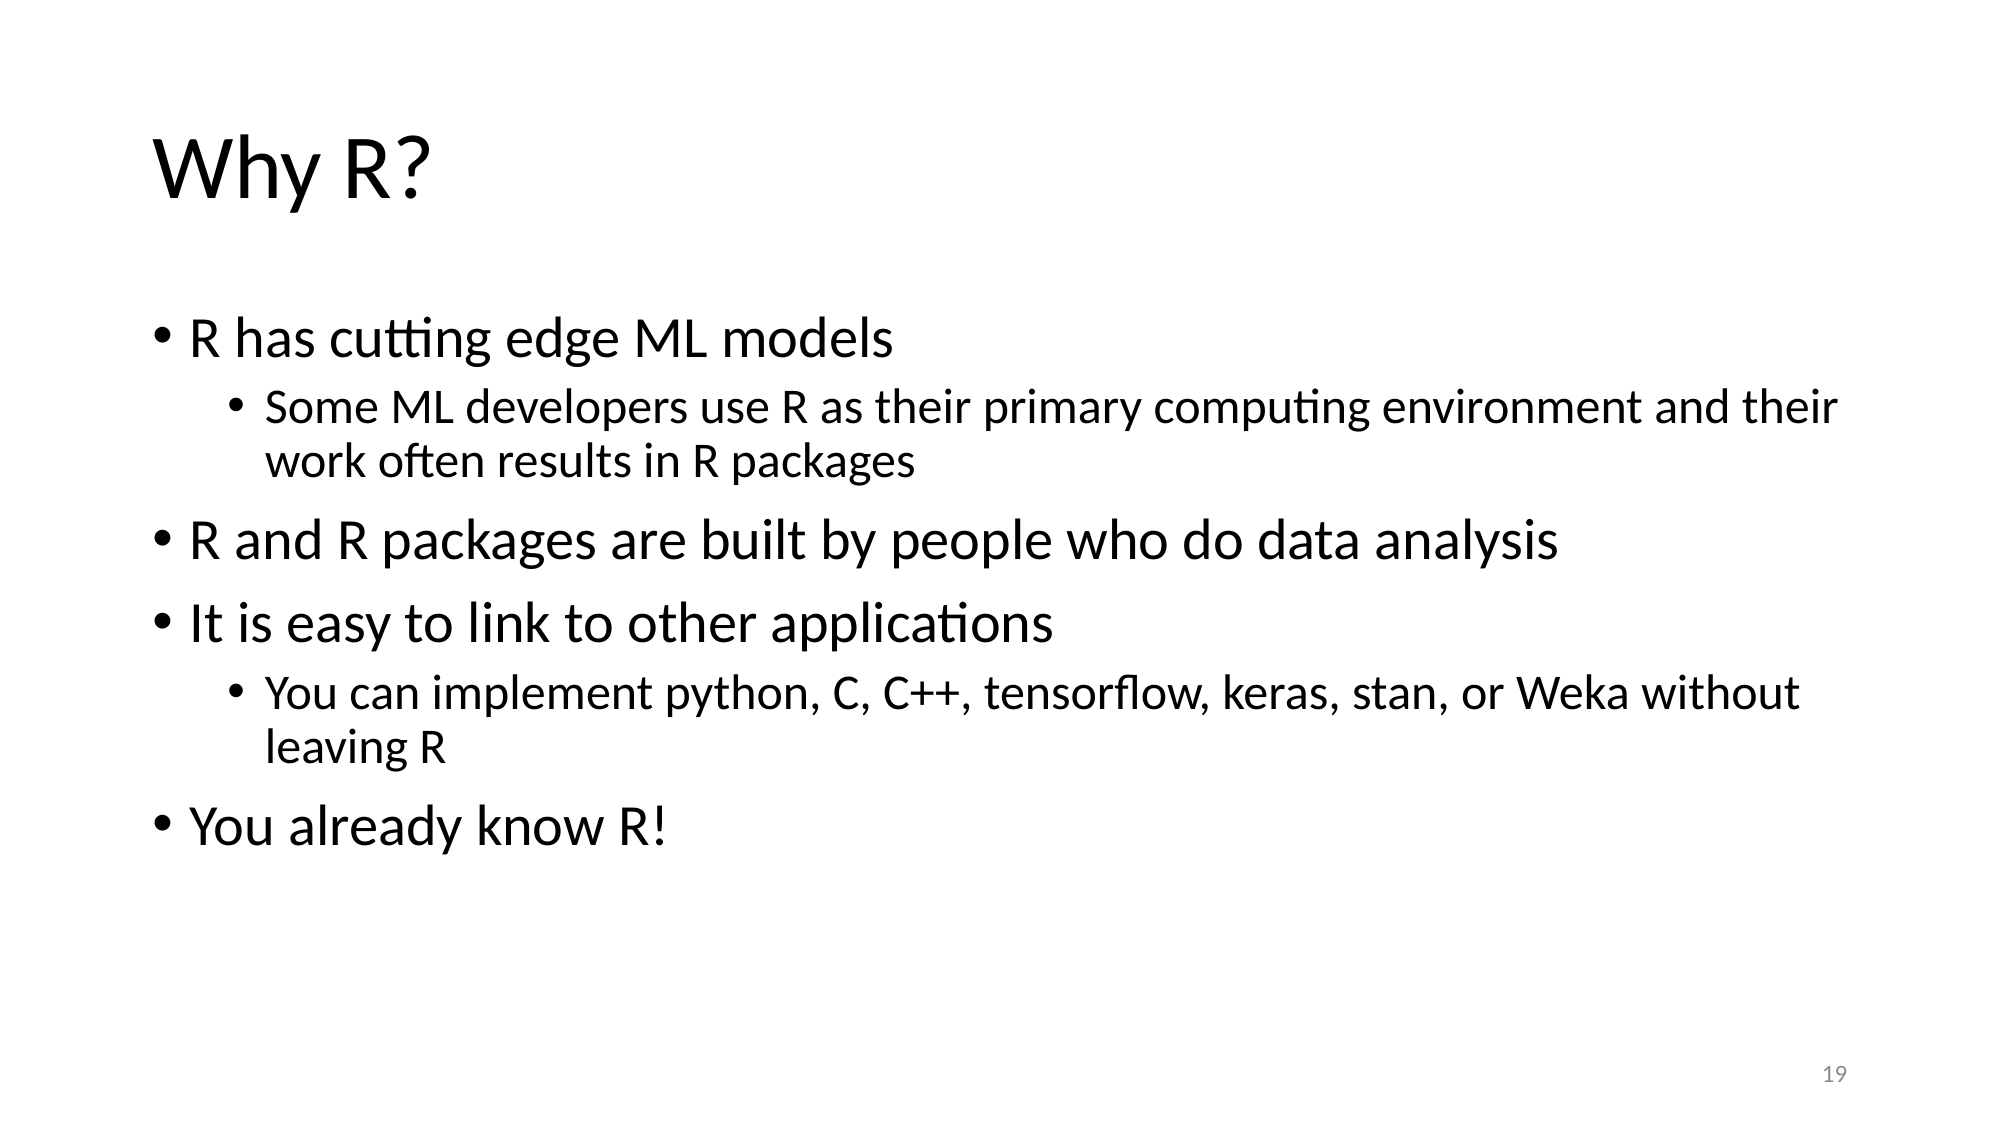

# Why R?
R has cutting edge ML models
Some ML developers use R as their primary computing environment and their work often results in R packages
R and R packages are built by people who do data analysis
It is easy to link to other applications
You can implement python, C, C++, tensorflow, keras, stan, or Weka without leaving R
You already know R!

19